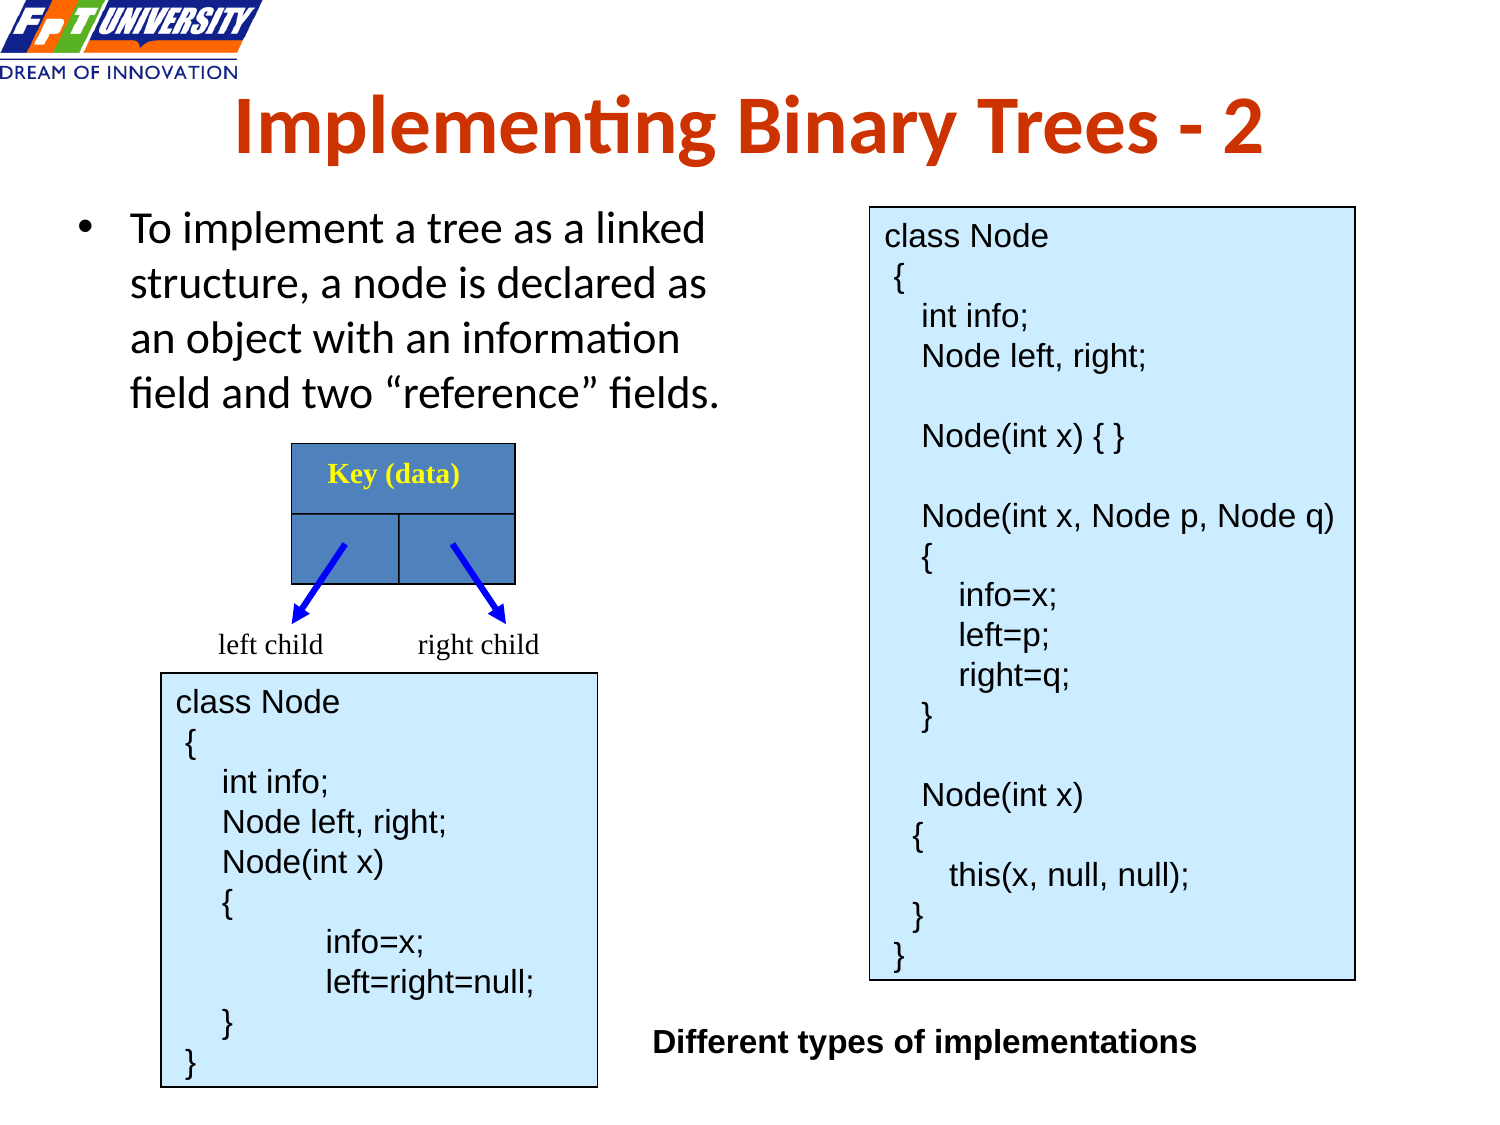

# Implementing Binary Trees - 2
 26
To implement a tree as a linked structure, a node is declared as an object with an information field and two “reference” fields.
class Node
 {
    int info;
    Node left, right;

    Node(int x) { }

    Node(int x, Node p, Node q)
    {
        info=x;
        left=p;
        right=q;
    }

    Node(int x)
   {
       this(x, null, null);
   }
 }

Key (data)

left child             right child
class Node
 {
     int info;
     Node left, right;
     Node(int x)
     {
	info=x;
	left=right=null;
     }
 }
Different types of implementations